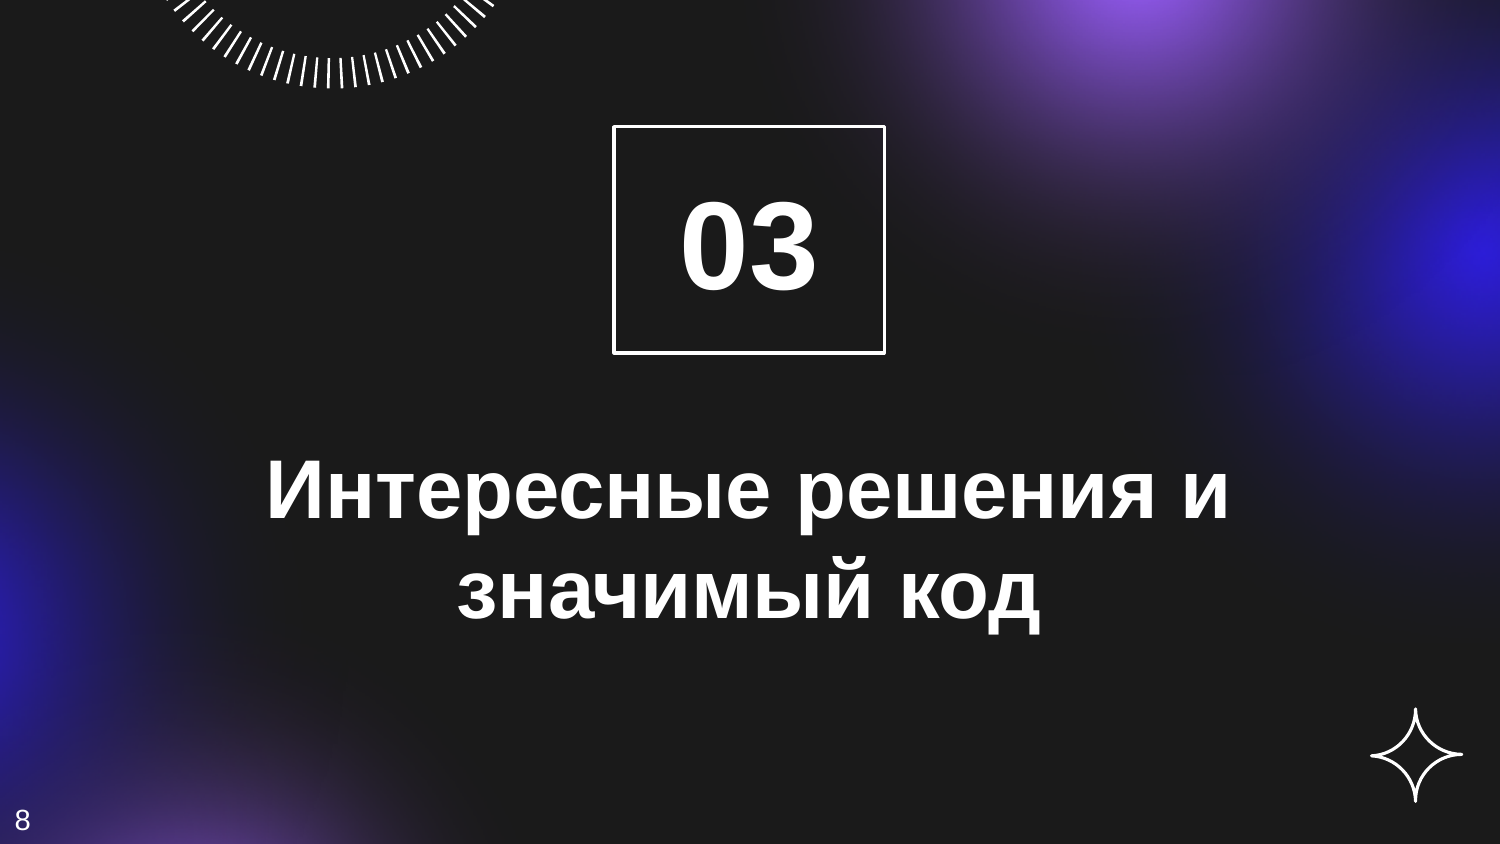

03
Интересные решения и значимый код
8